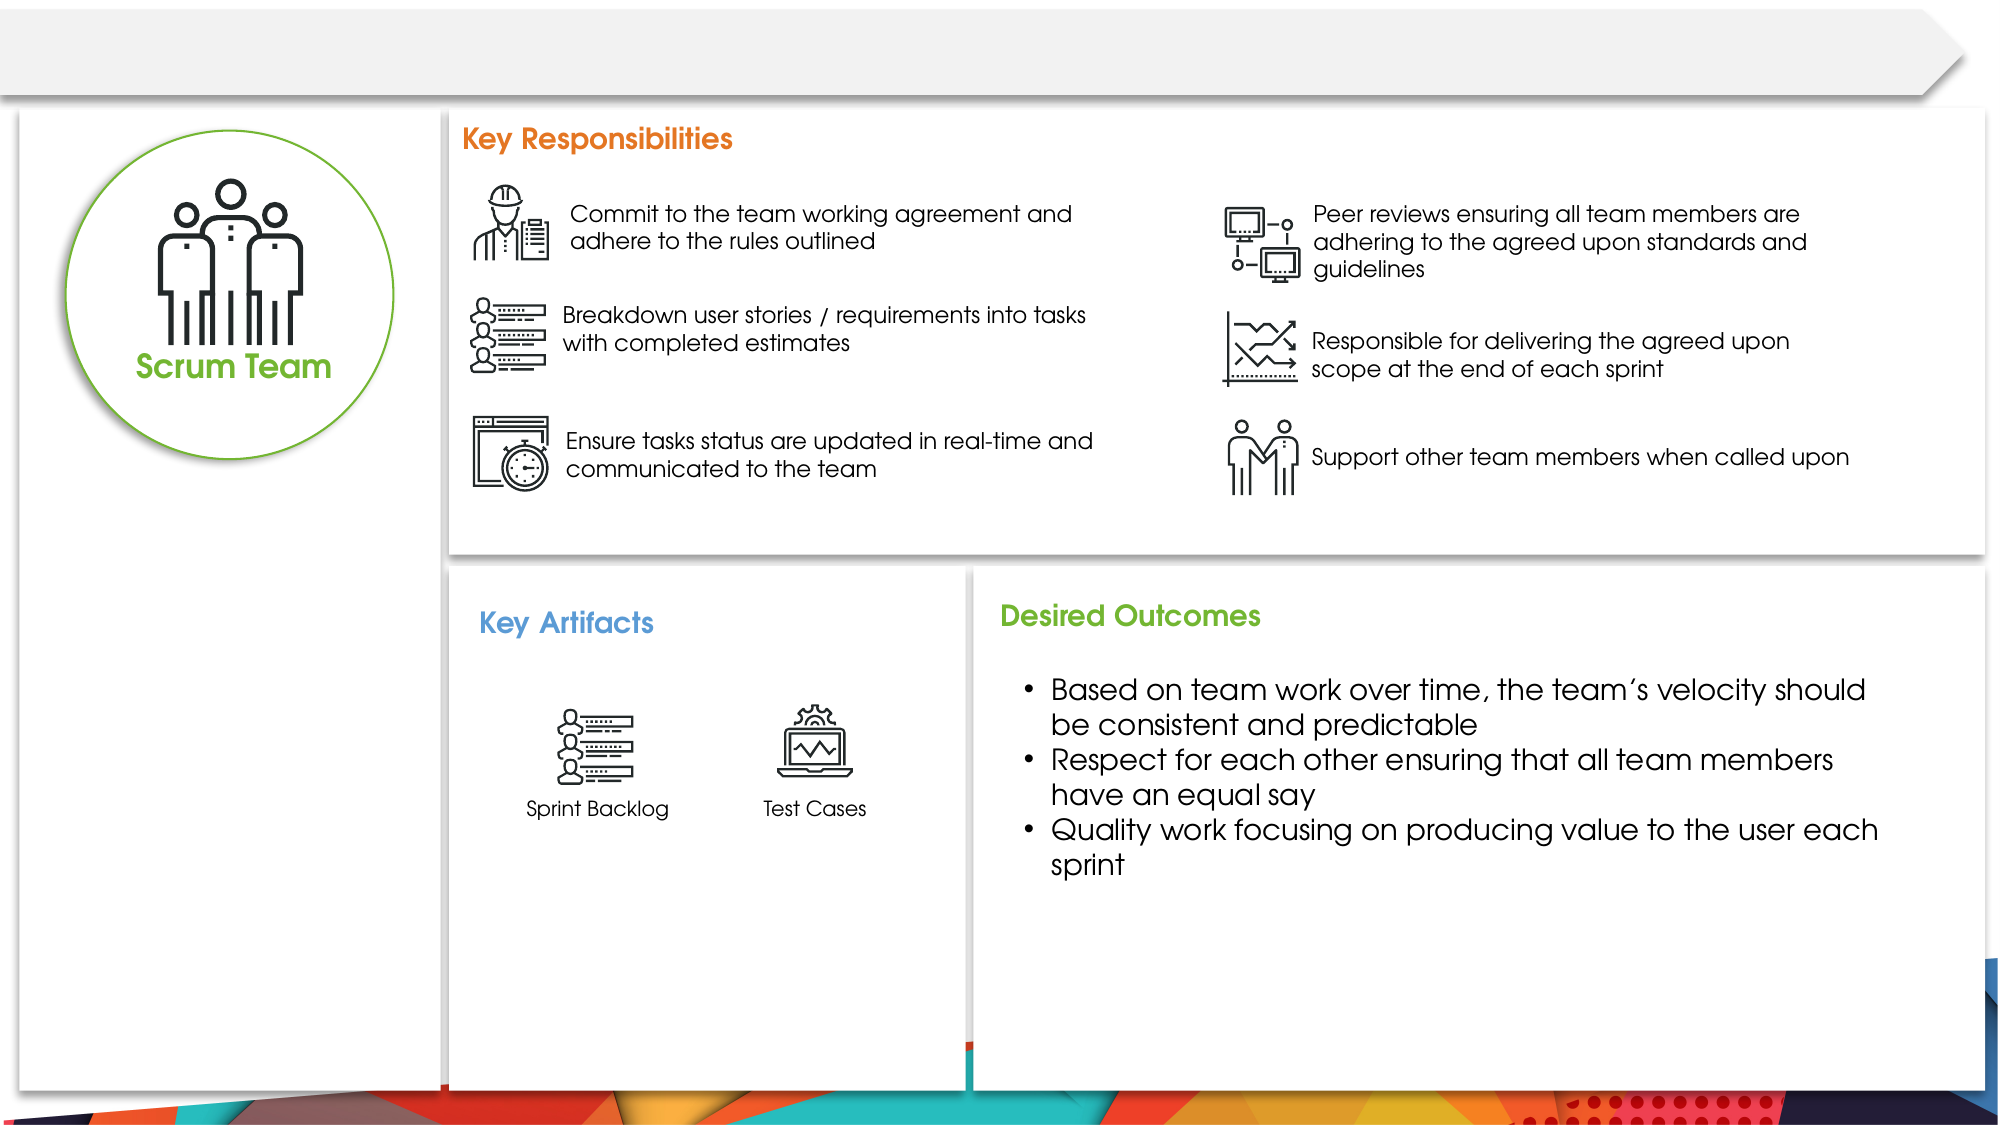

Key Responsibilities

Peer reviews ensuring all team members are adhering to the agreed upon standards and guidelines
Commit to the team working agreement and adhere to the rules outlined

Responsible for delivering the agreed upon scope at the end of each sprint

Breakdown user stories / requirements into tasks with completed estimates

Scrum Team

Support other team members when called upon

Ensure tasks status are updated in real-time and communicated to the team

Desired Outcomes
Key Artifacts

Based on team work over time, the team’s velocity should be consistent and predictable
Respect for each other ensuring that all team members have an equal say
Quality work focusing on producing value to the user each sprint
Sprint Backlog
Test Cases